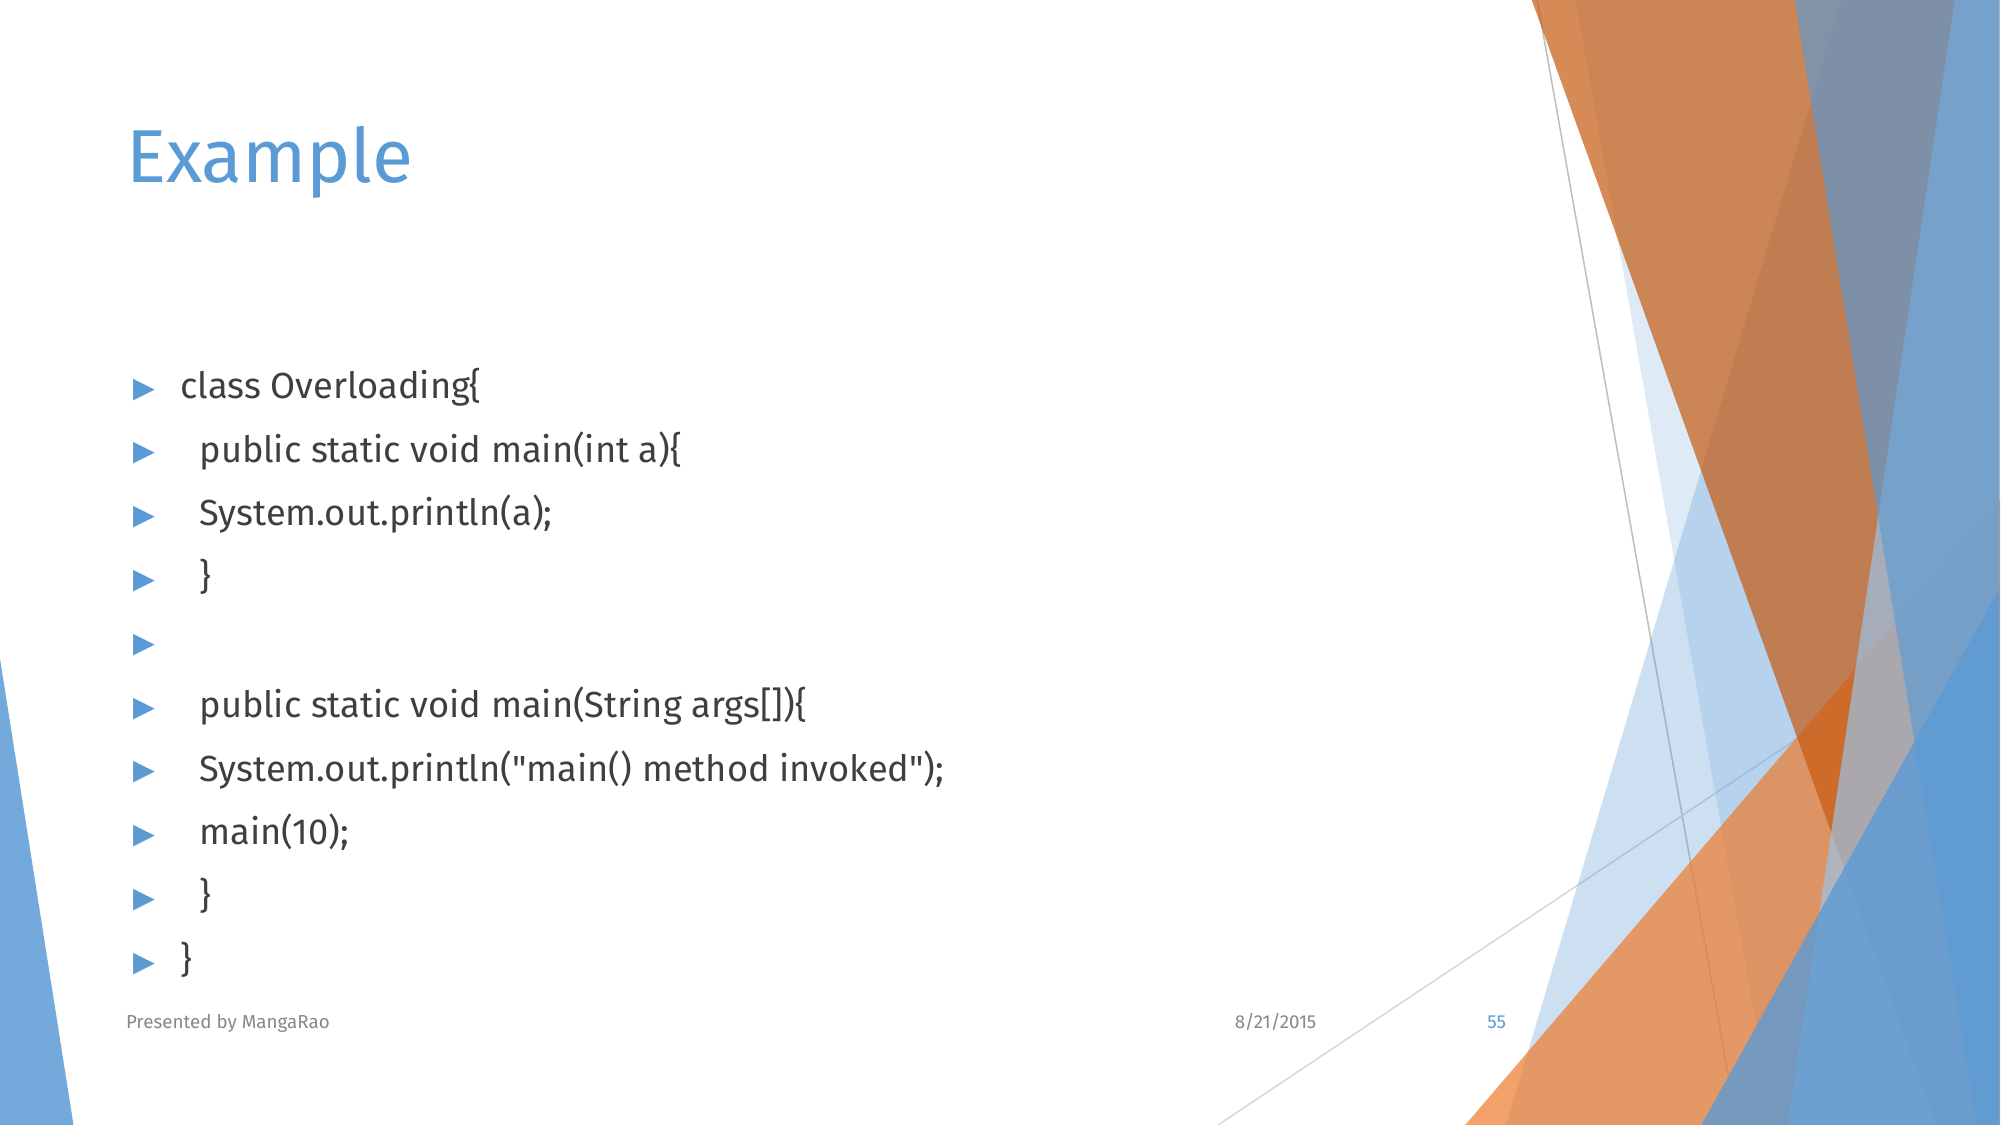

# Example
class Overloading{
  public static void main(int a){
  System.out.println(a);
  }

  public static void main(String args[]){
  System.out.println("main() method invoked");
  main(10);
  }
}

Presented by MangaRao
8/21/2015
55